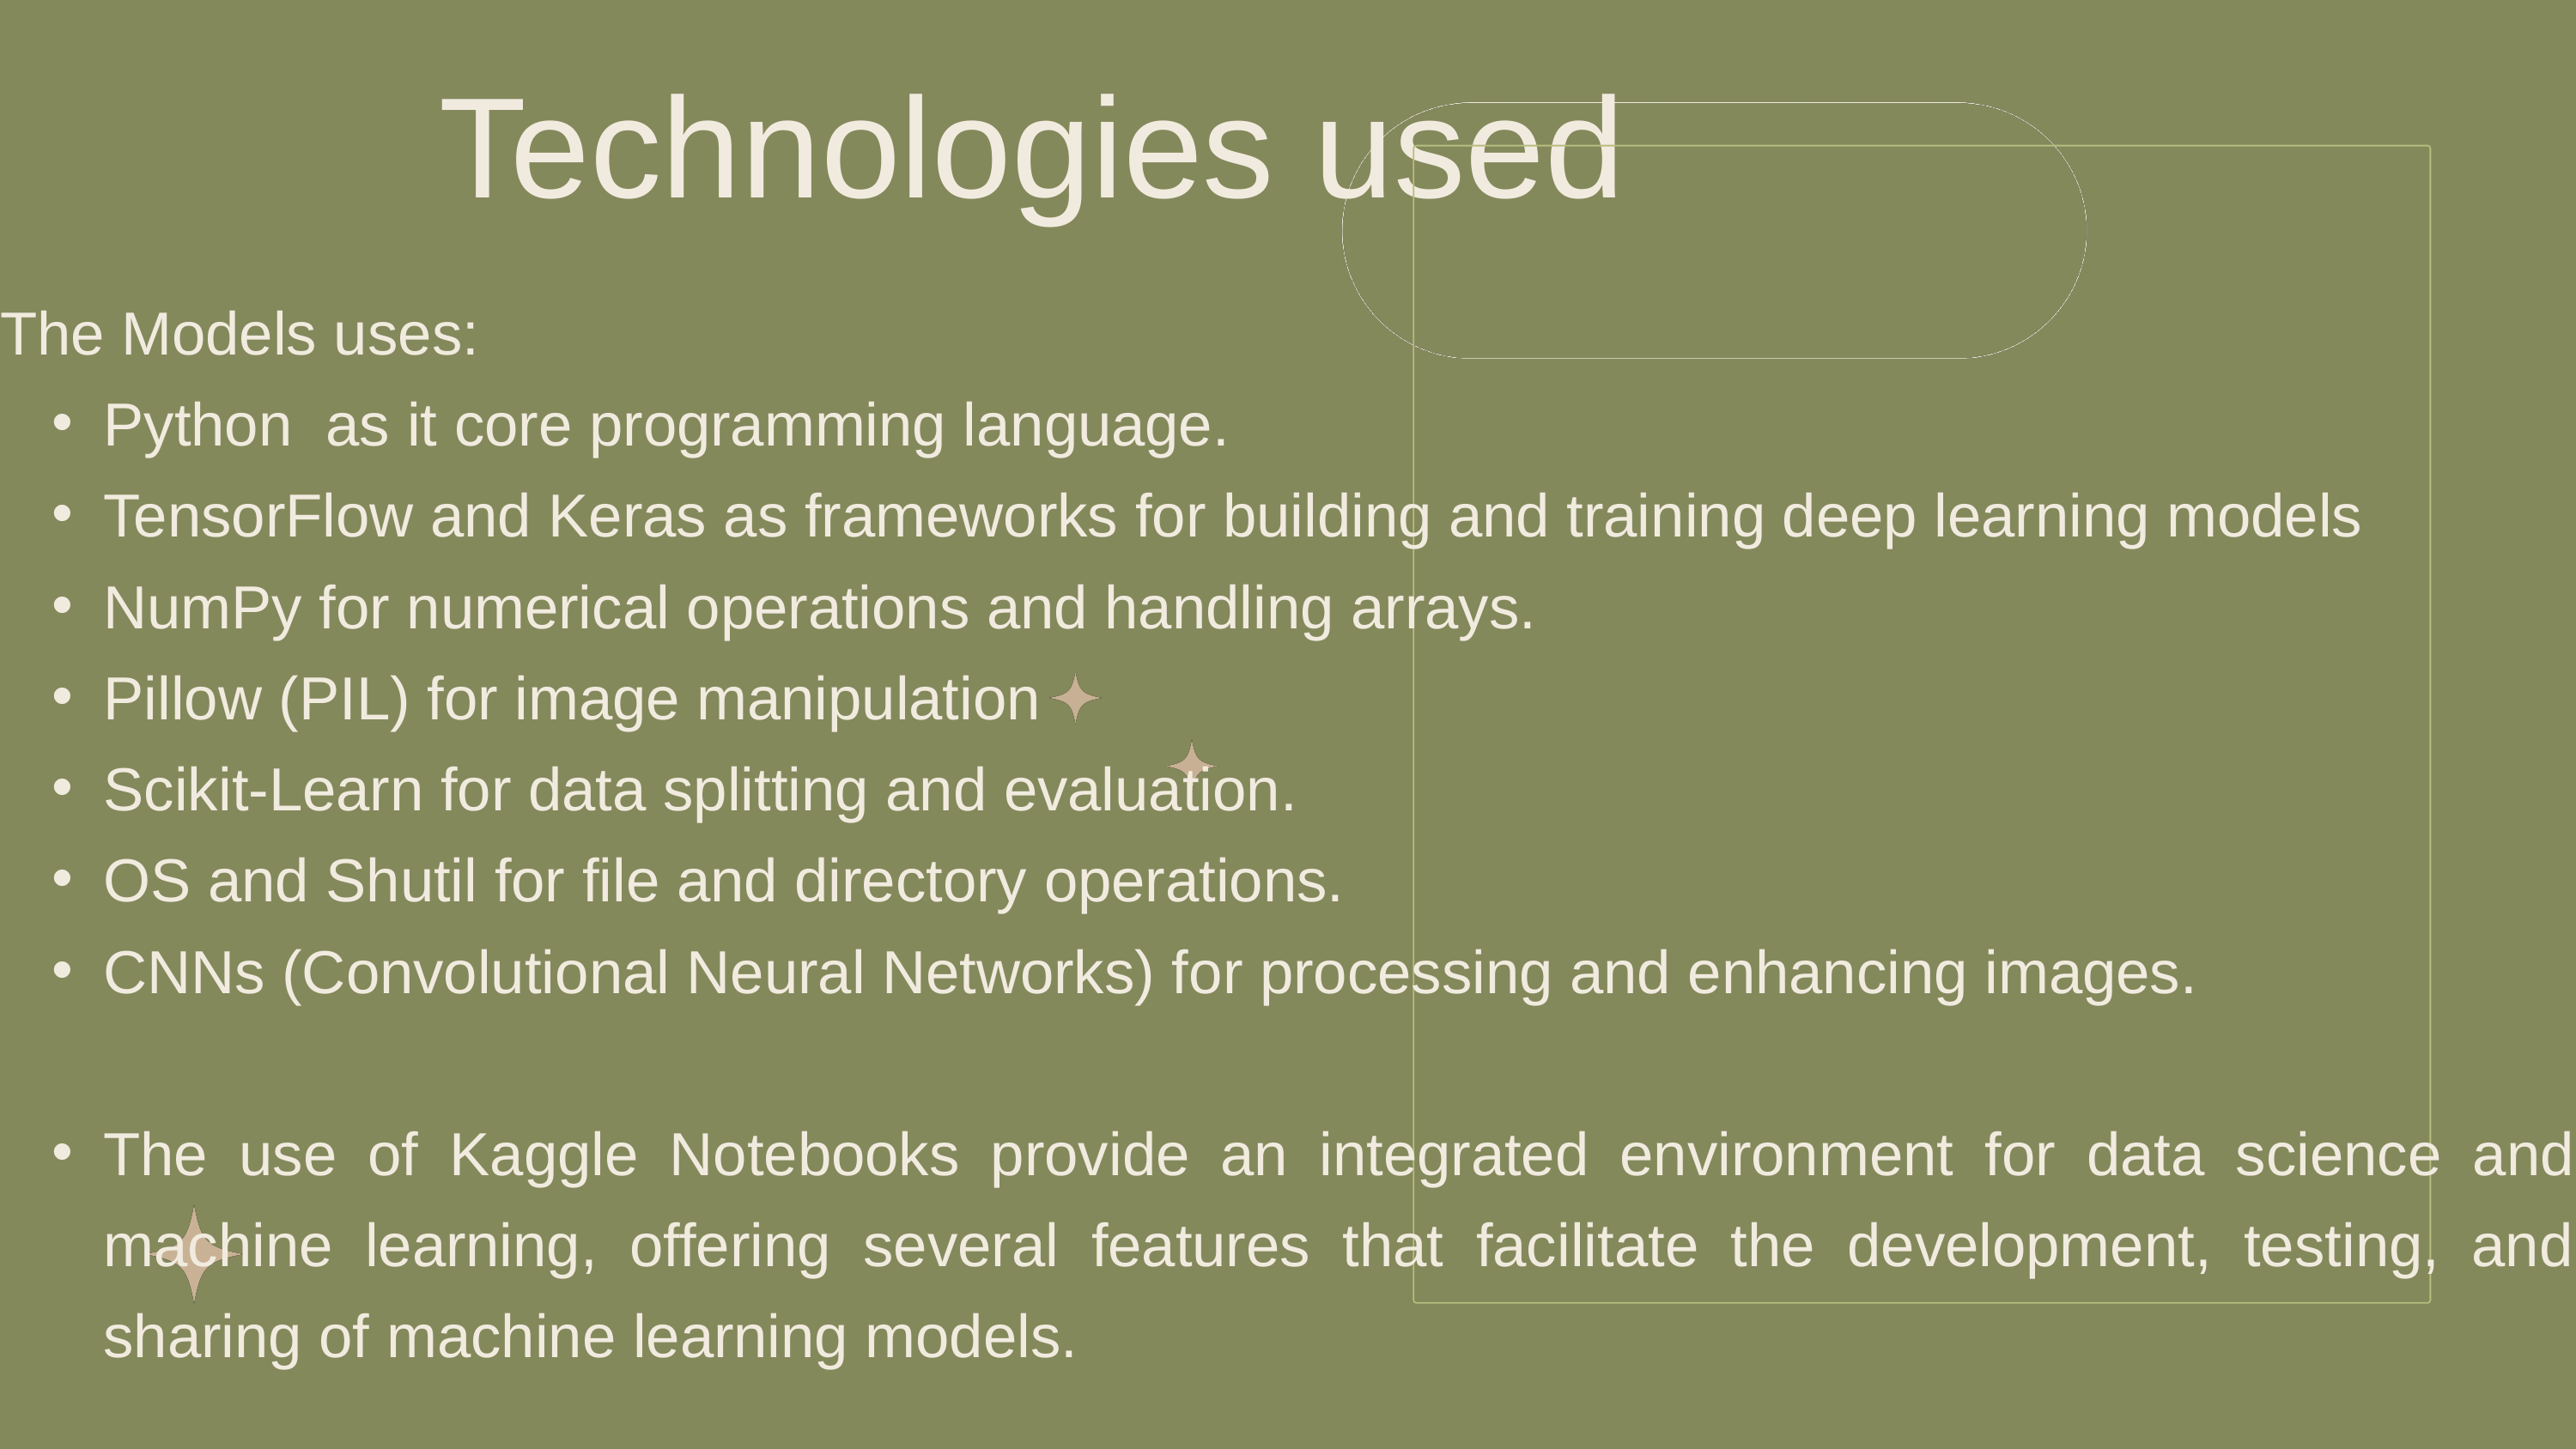

Technologies used

The Models uses:
Python  as it core programming language.
TensorFlow and Keras as frameworks for building and training deep learning models
NumPy for numerical operations and handling arrays.
Pillow (PIL) for image manipulation
Scikit-Learn for data splitting and evaluation.
OS and Shutil for file and directory operations.
CNNs (Convolutional Neural Networks) for processing and enhancing images.

The use of Kaggle Notebooks provide an integrated environment for data science and machine learning, offering several features that facilitate the development, testing, and sharing of machine learning models.